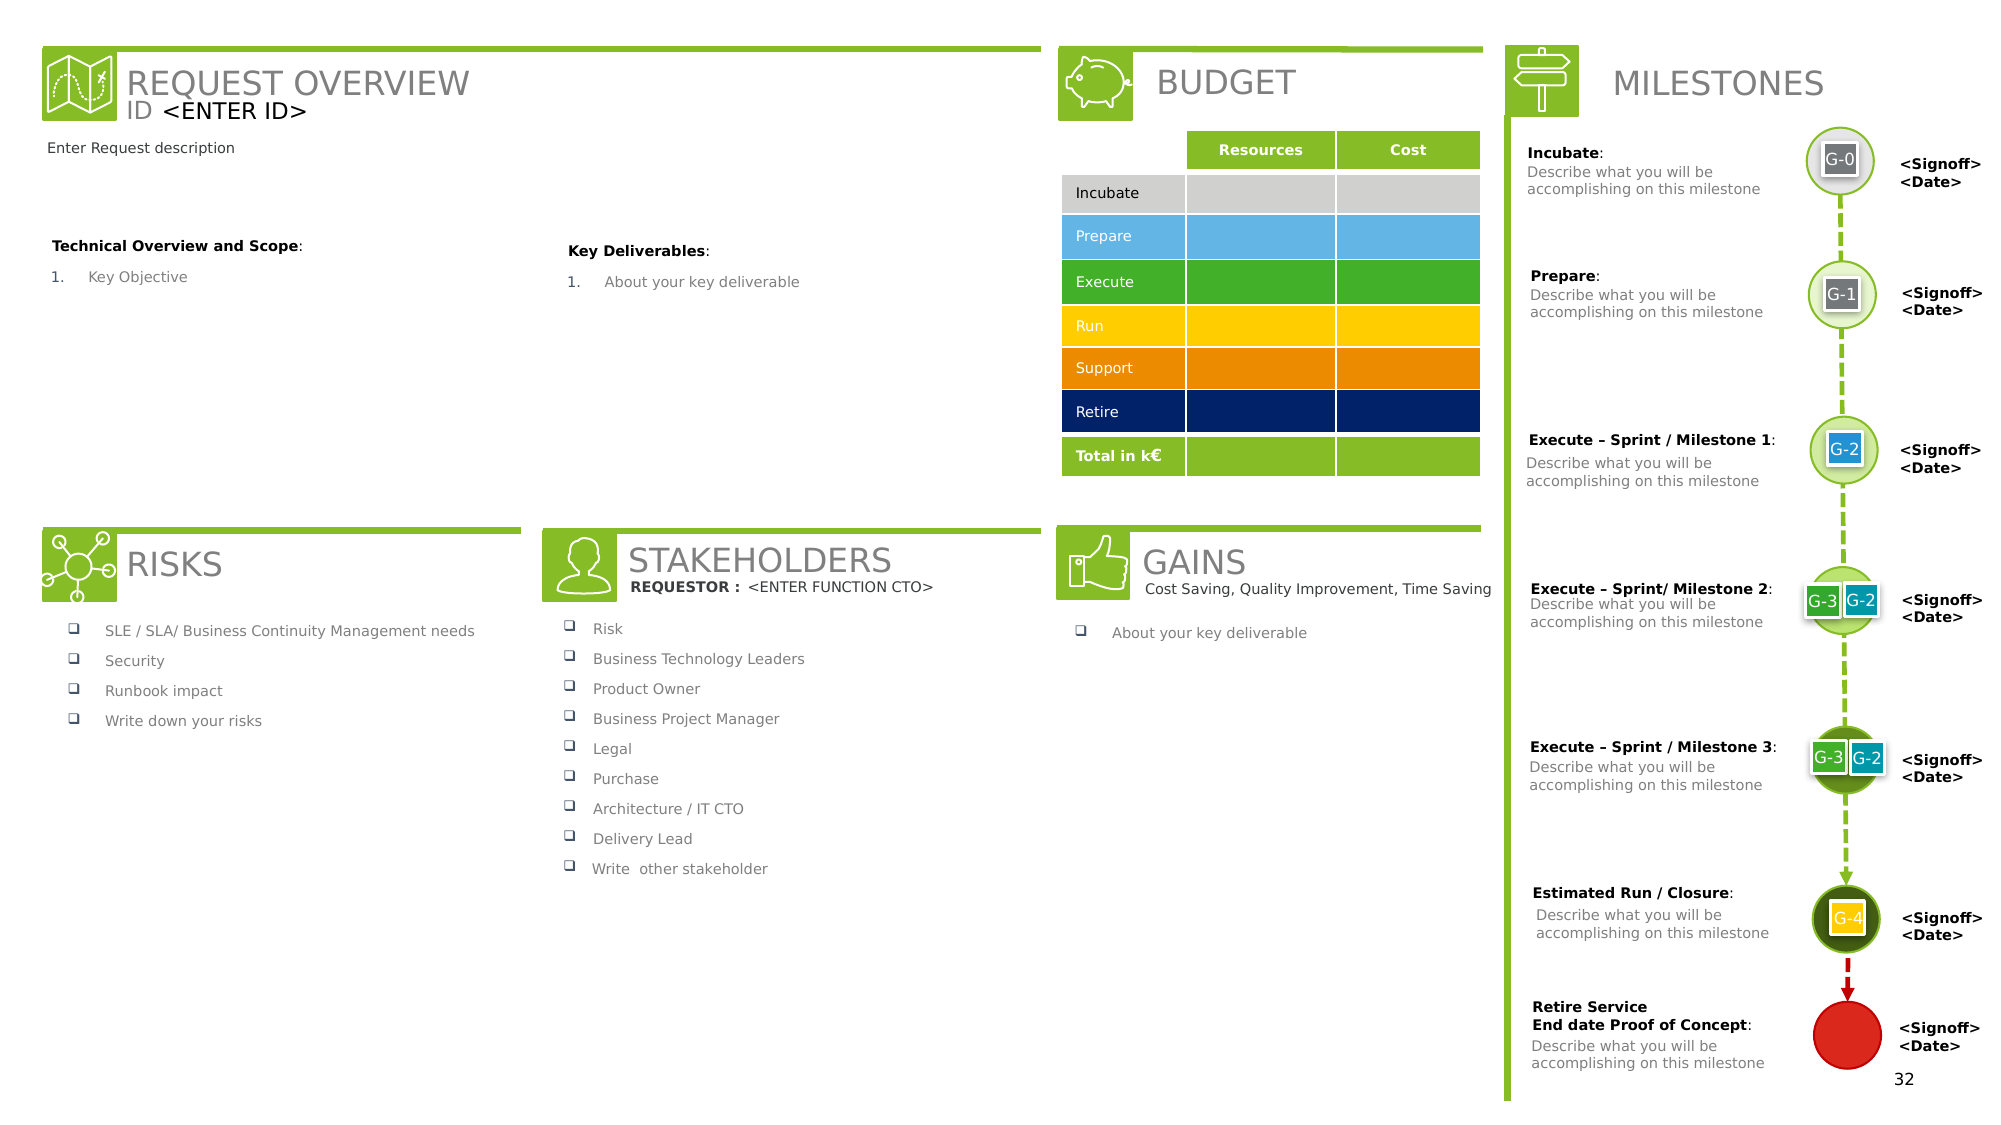

BUDGET
REQUEST OVERVIEW
MILESTONES
ID
<ENTER ID>

|  | Resources | Cost |
| --- | --- | --- |
| Incubate |  |  |
| Prepare |  |  |
| Execute |  |  |
| Run |  |  |
| Support |  |  |
| Retire |  |  |
| Total in k€ |  |  |
Enter Request description

G-0
Incubate:
Describe what you will be accomplishing on this milestone
<Signoff><Date>
Technical Overview and Scope:
Key Deliverables:

Prepare:
Describe what you will be accomplishing on this milestone
Key Objective
About your key deliverable

G-1
<Signoff><Date>

Execute – Sprint / Milestone 1:
Describe what you will be accomplishing on this milestone

G-2
<Signoff><Date>

STAKEHOLDERS
GAINS
RISKS

<ENTER FUNCTION CTO>
REQUESTOR :
Cost Saving, Quality Improvement, Time Saving
Execute – Sprint/ Milestone 2:
Describe what you will be accomplishing on this milestone

G-2

G-3
<Signoff><Date>
Risk
Business Technology Leaders
Product Owner
Business Project Manager
Legal
Purchase
Architecture / IT CTO
Delivery Lead
Write  other stakeholder
SLE / SLA/ Business Continuity Management needs
Security
Runbook impact
Write down your risks
About your key deliverable

Execute – Sprint / Milestone 3:
Describe what you will be accomplishing on this milestone

G-3

G-2
<Signoff><Date>
Estimated Run / Closure:
Describe what you will be accomplishing on this milestone

G-4
<Signoff><Date>
Retire Service
End date Proof of Concept:
Describe what you will be accomplishing on this milestone

<Signoff><Date>
32